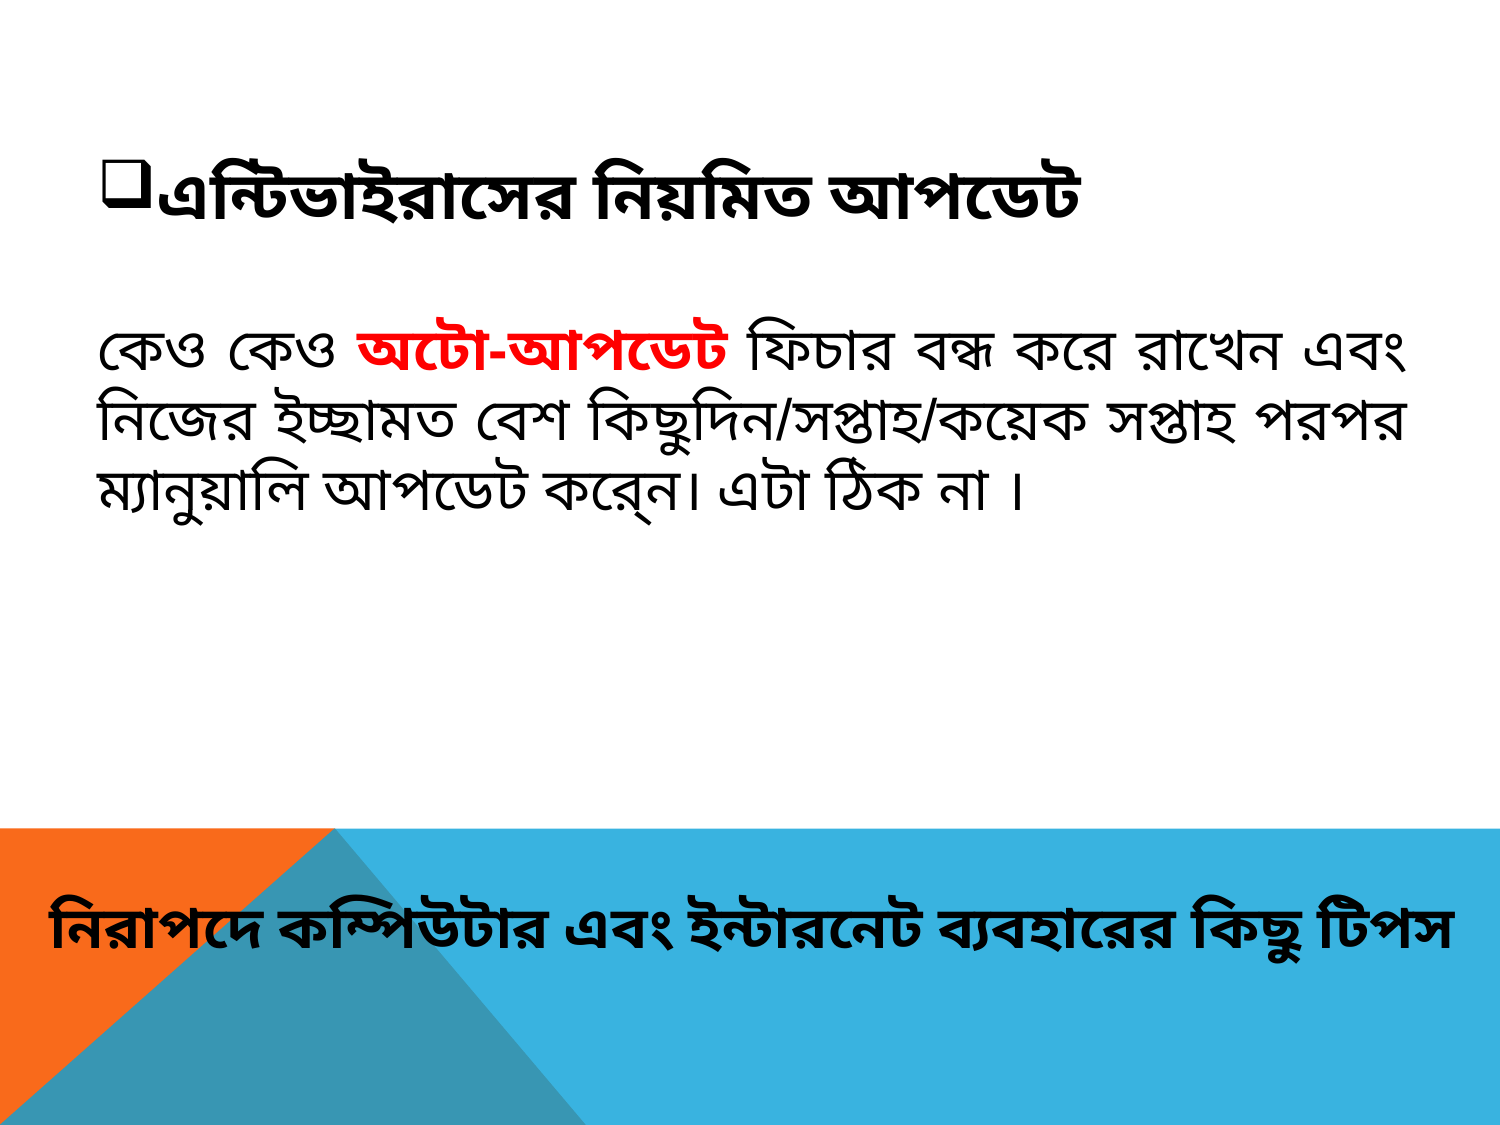

এন্টিভাইরাসের নিয়মিত আপডেট

কেও কেও অটো-আপডেট ফিচার বন্ধ করে রাখেন এবং নিজের ইচ্ছামত বেশ কিছুদিন/সপ্তাহ/কয়েক সপ্তাহ পরপর ম্যানুয়ালি আপডেট করে্ন। এটা ঠিক না ।
নিরাপদে কম্পিউটার এবং ইন্টারনেট ব্যবহারের কিছু টিপস